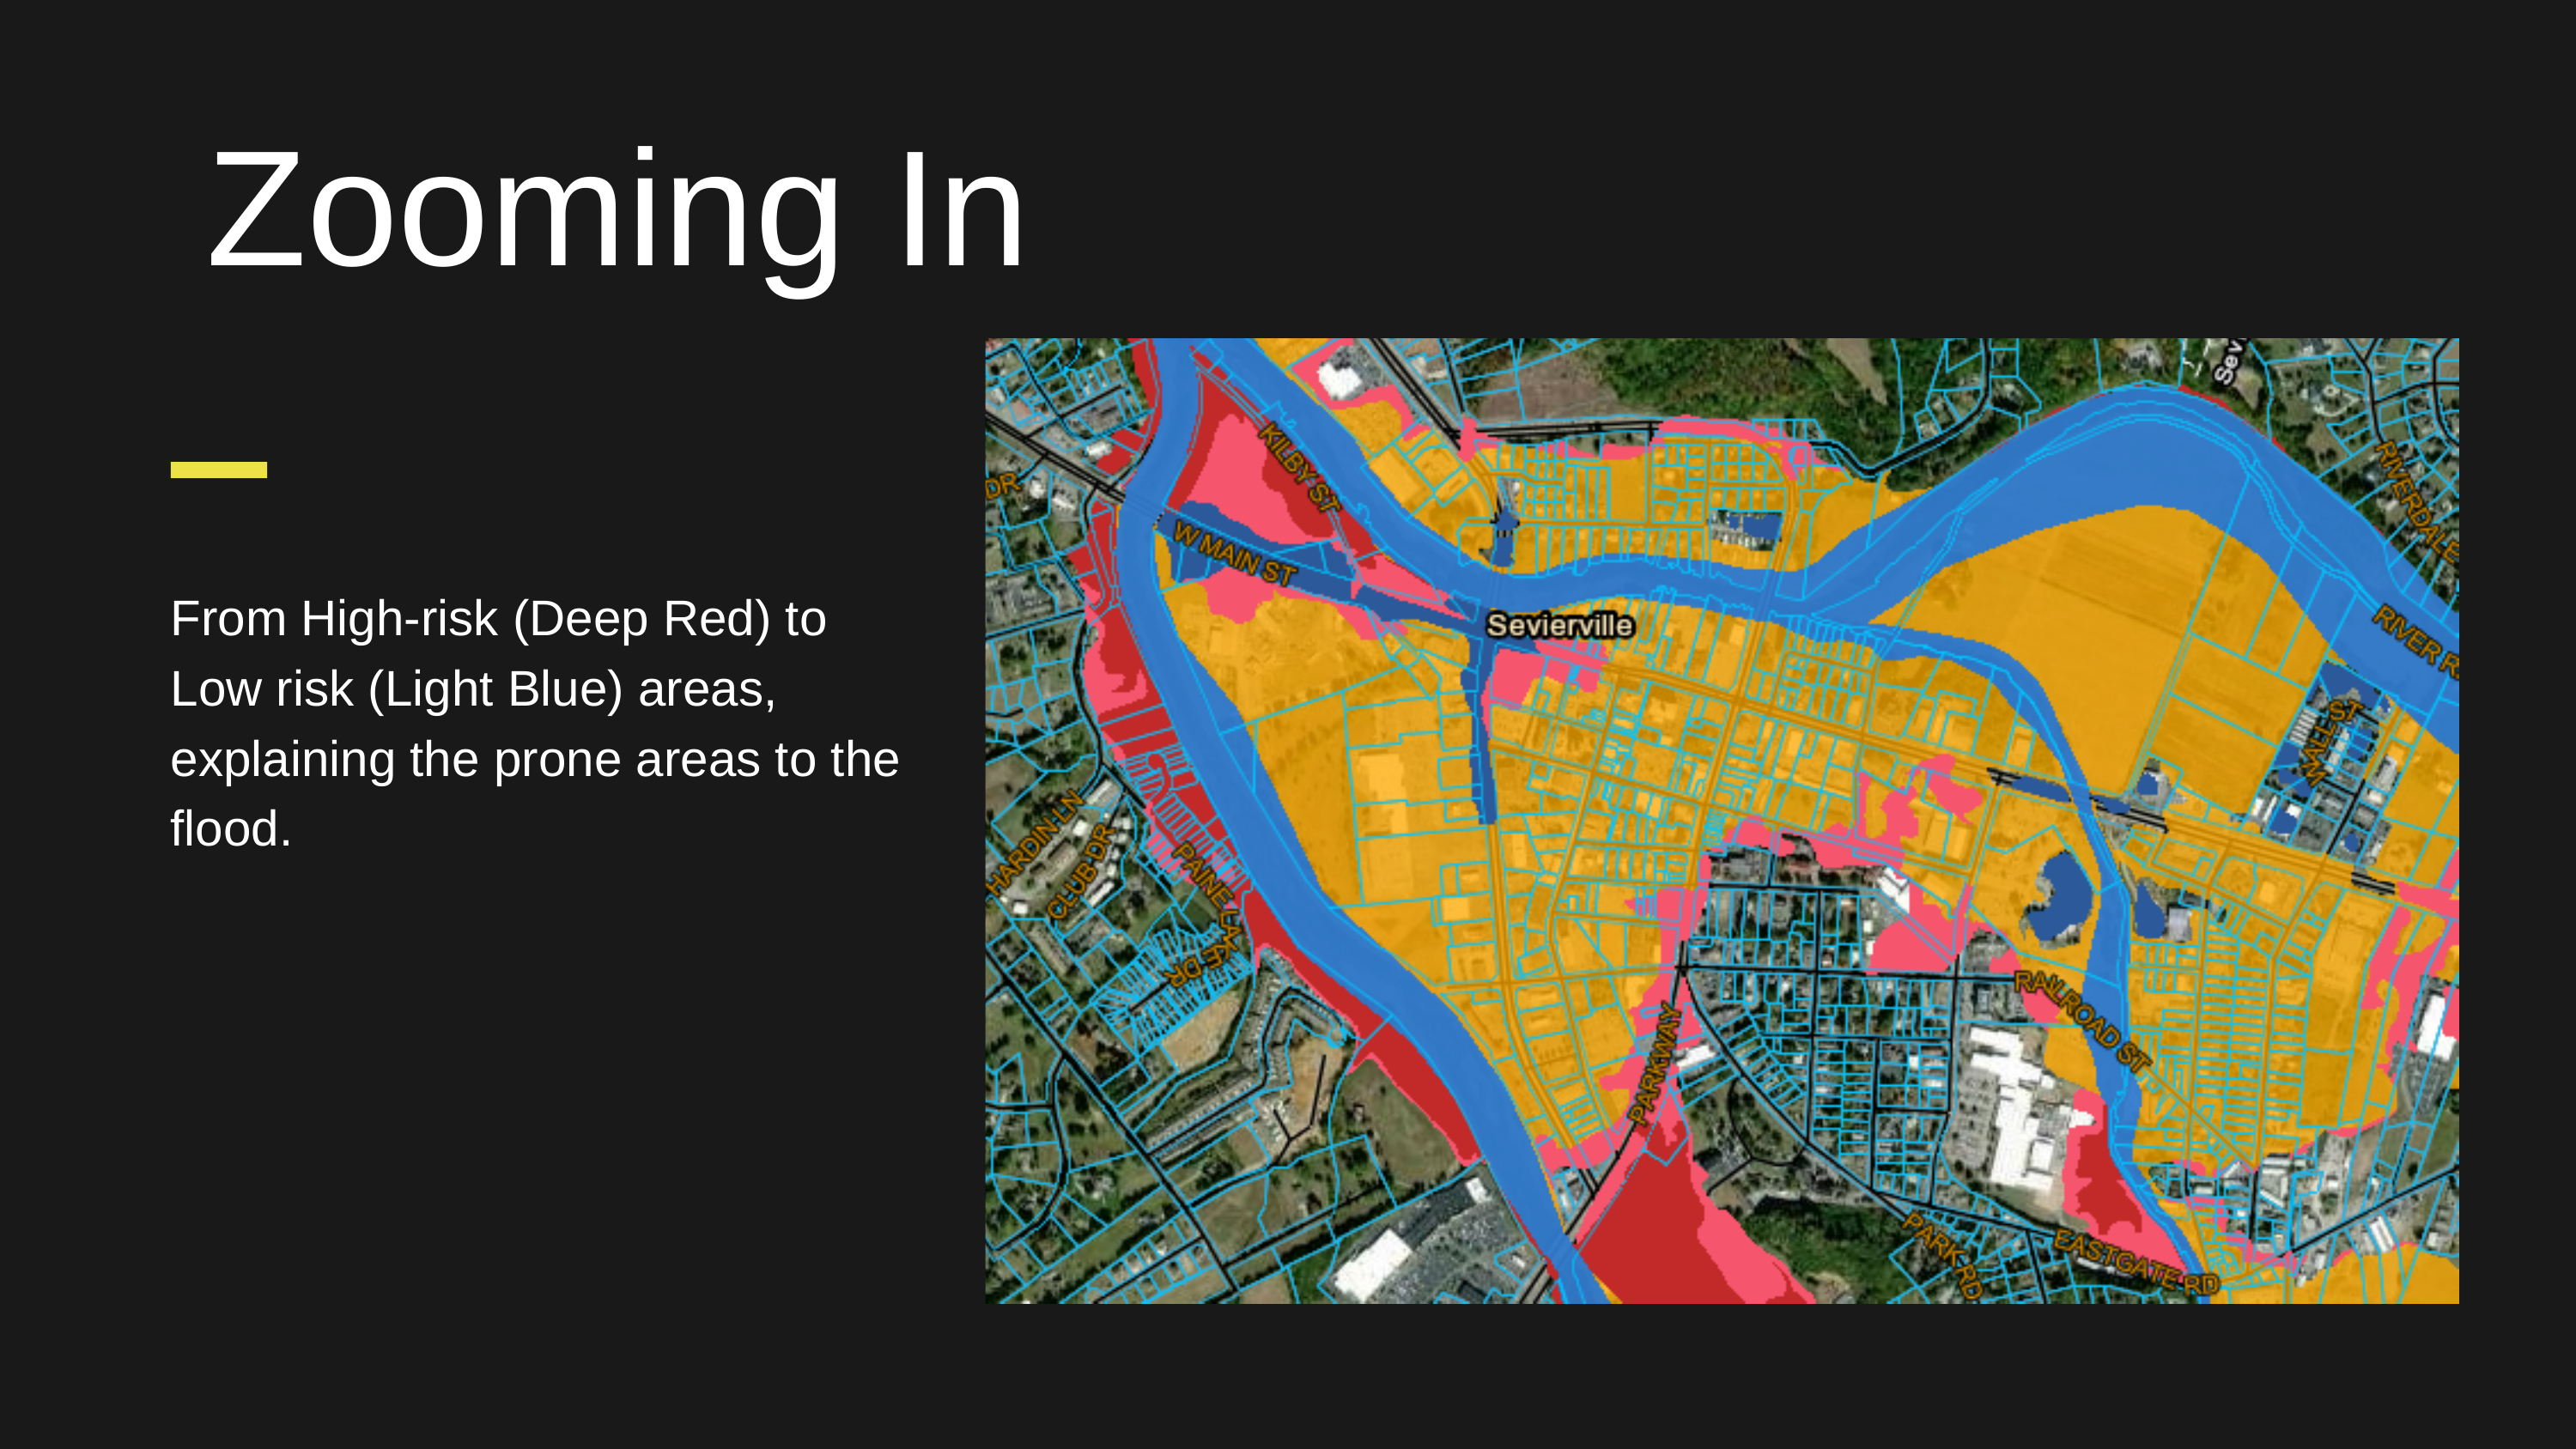

Zooming In

From High-risk (Deep Red) to Low risk (Light Blue) areas, explaining the prone areas to the flood.